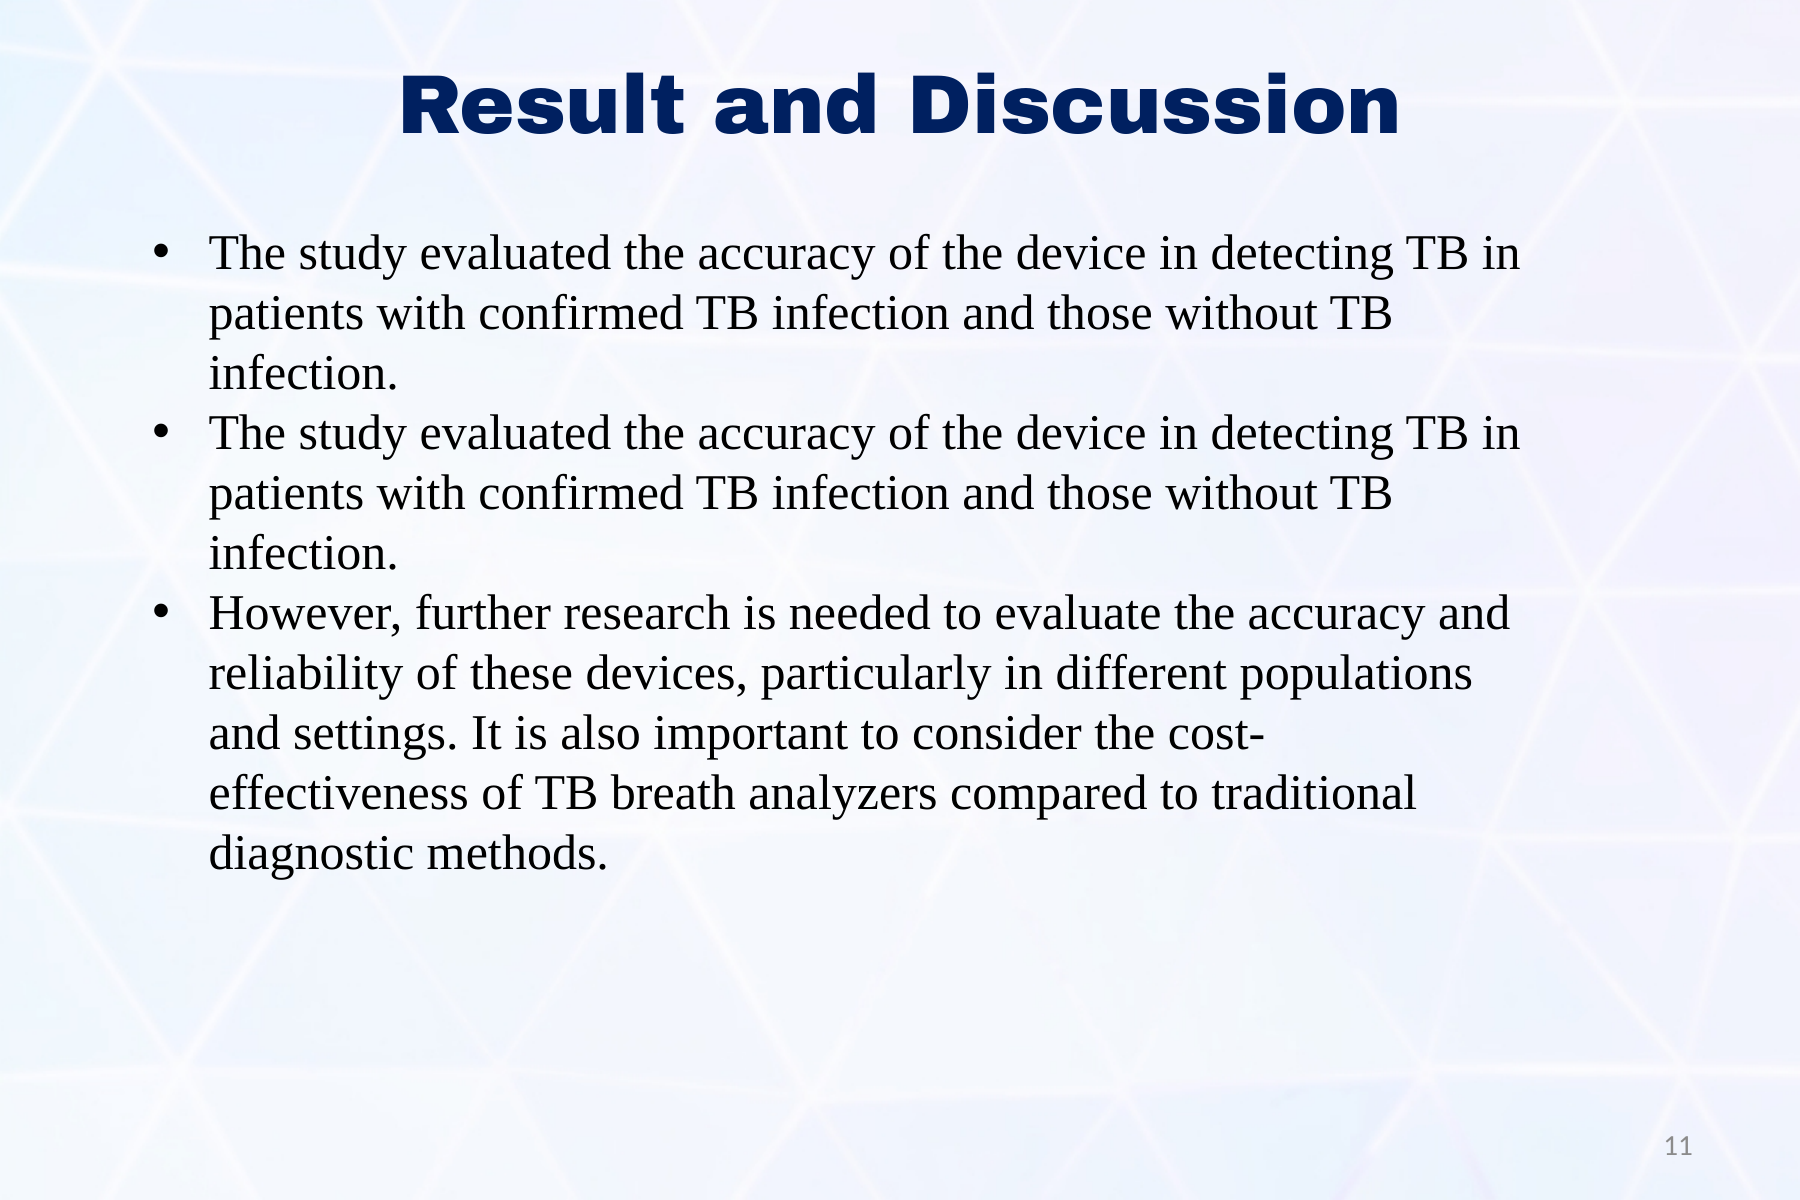

# Result and Discussion
The study evaluated the accuracy of the device in detecting TB in patients with confirmed TB infection and those without TB infection.
The study evaluated the accuracy of the device in detecting TB in patients with confirmed TB infection and those without TB infection.
However, further research is needed to evaluate the accuracy and reliability of these devices, particularly in different populations and settings. It is also important to consider the cost-effectiveness of TB breath analyzers compared to traditional diagnostic methods.

11